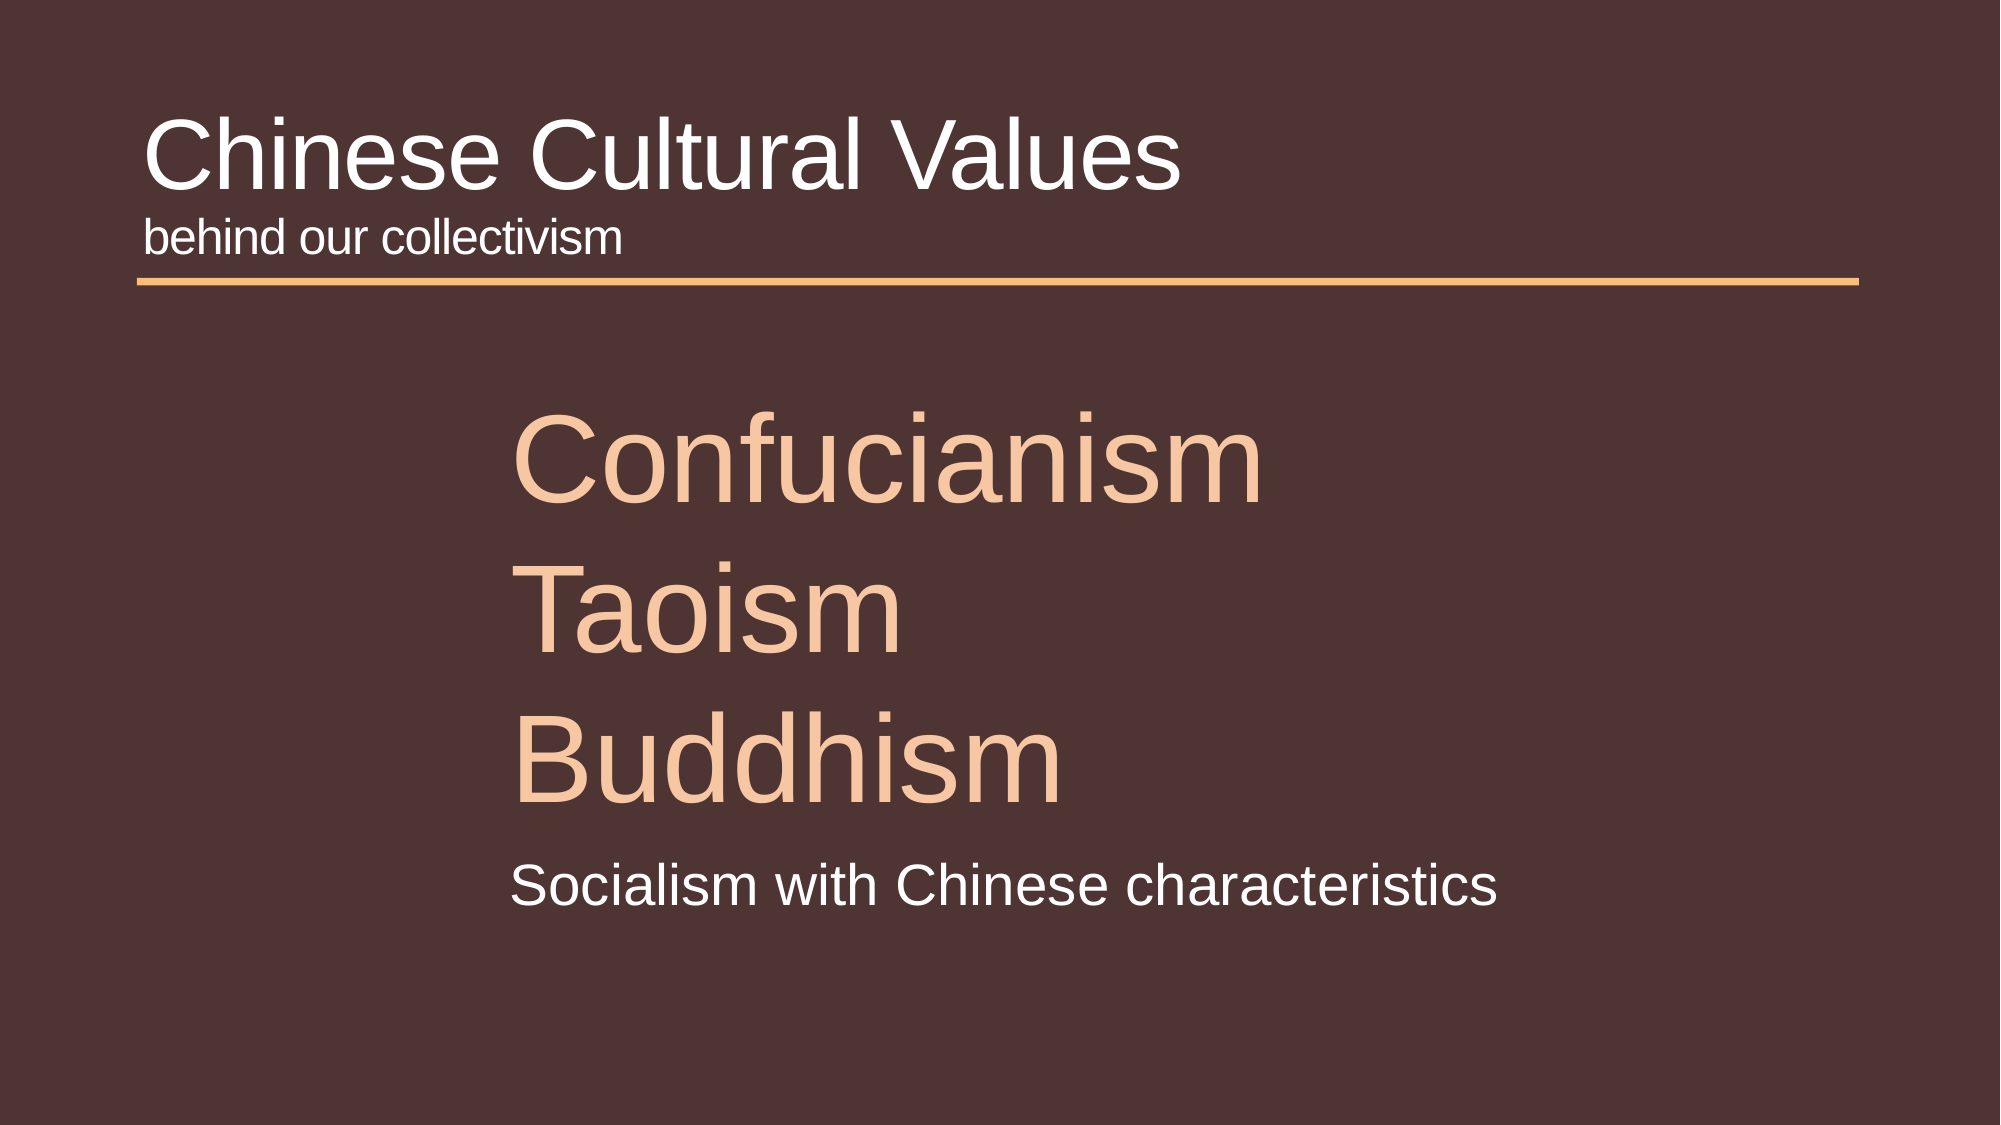

Chinese Cultural Values
behind our collectivism

Confucianism
Taoism
Buddhism
Socialism with Chinese characteristics